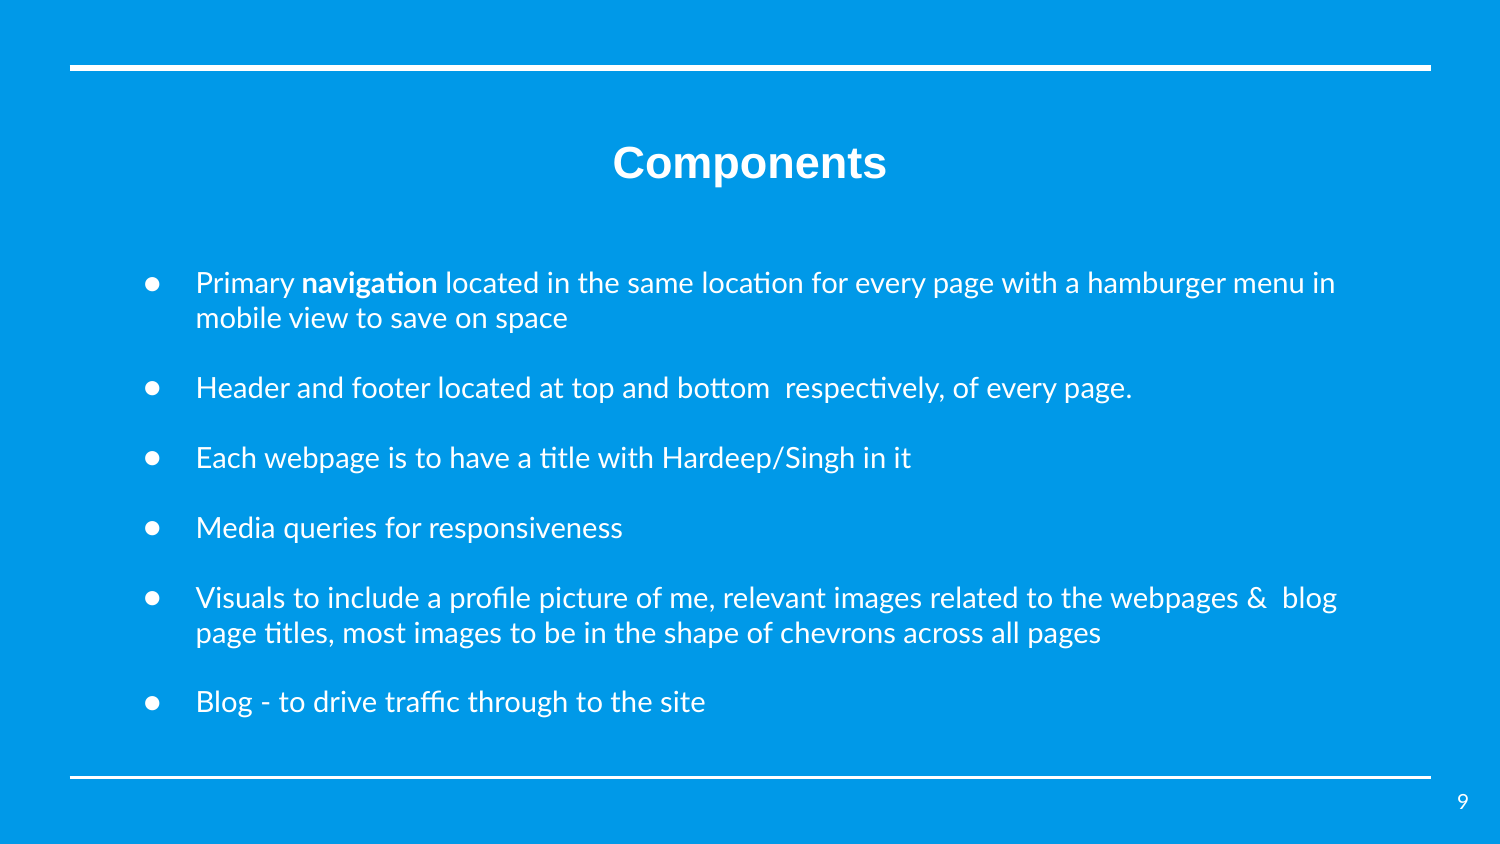

# Components
Primary navigation located in the same location for every page with a hamburger menu in mobile view to save on space

Header and footer located at top and bottom  respectively, of every page.

Each webpage is to have a title with Hardeep/Singh in it

Media queries for responsiveness

Visuals to include a profile picture of me, relevant images related to the webpages &  blog page titles, most images to be in the shape of chevrons across all pages

Blog - to drive traffic through to the site
9